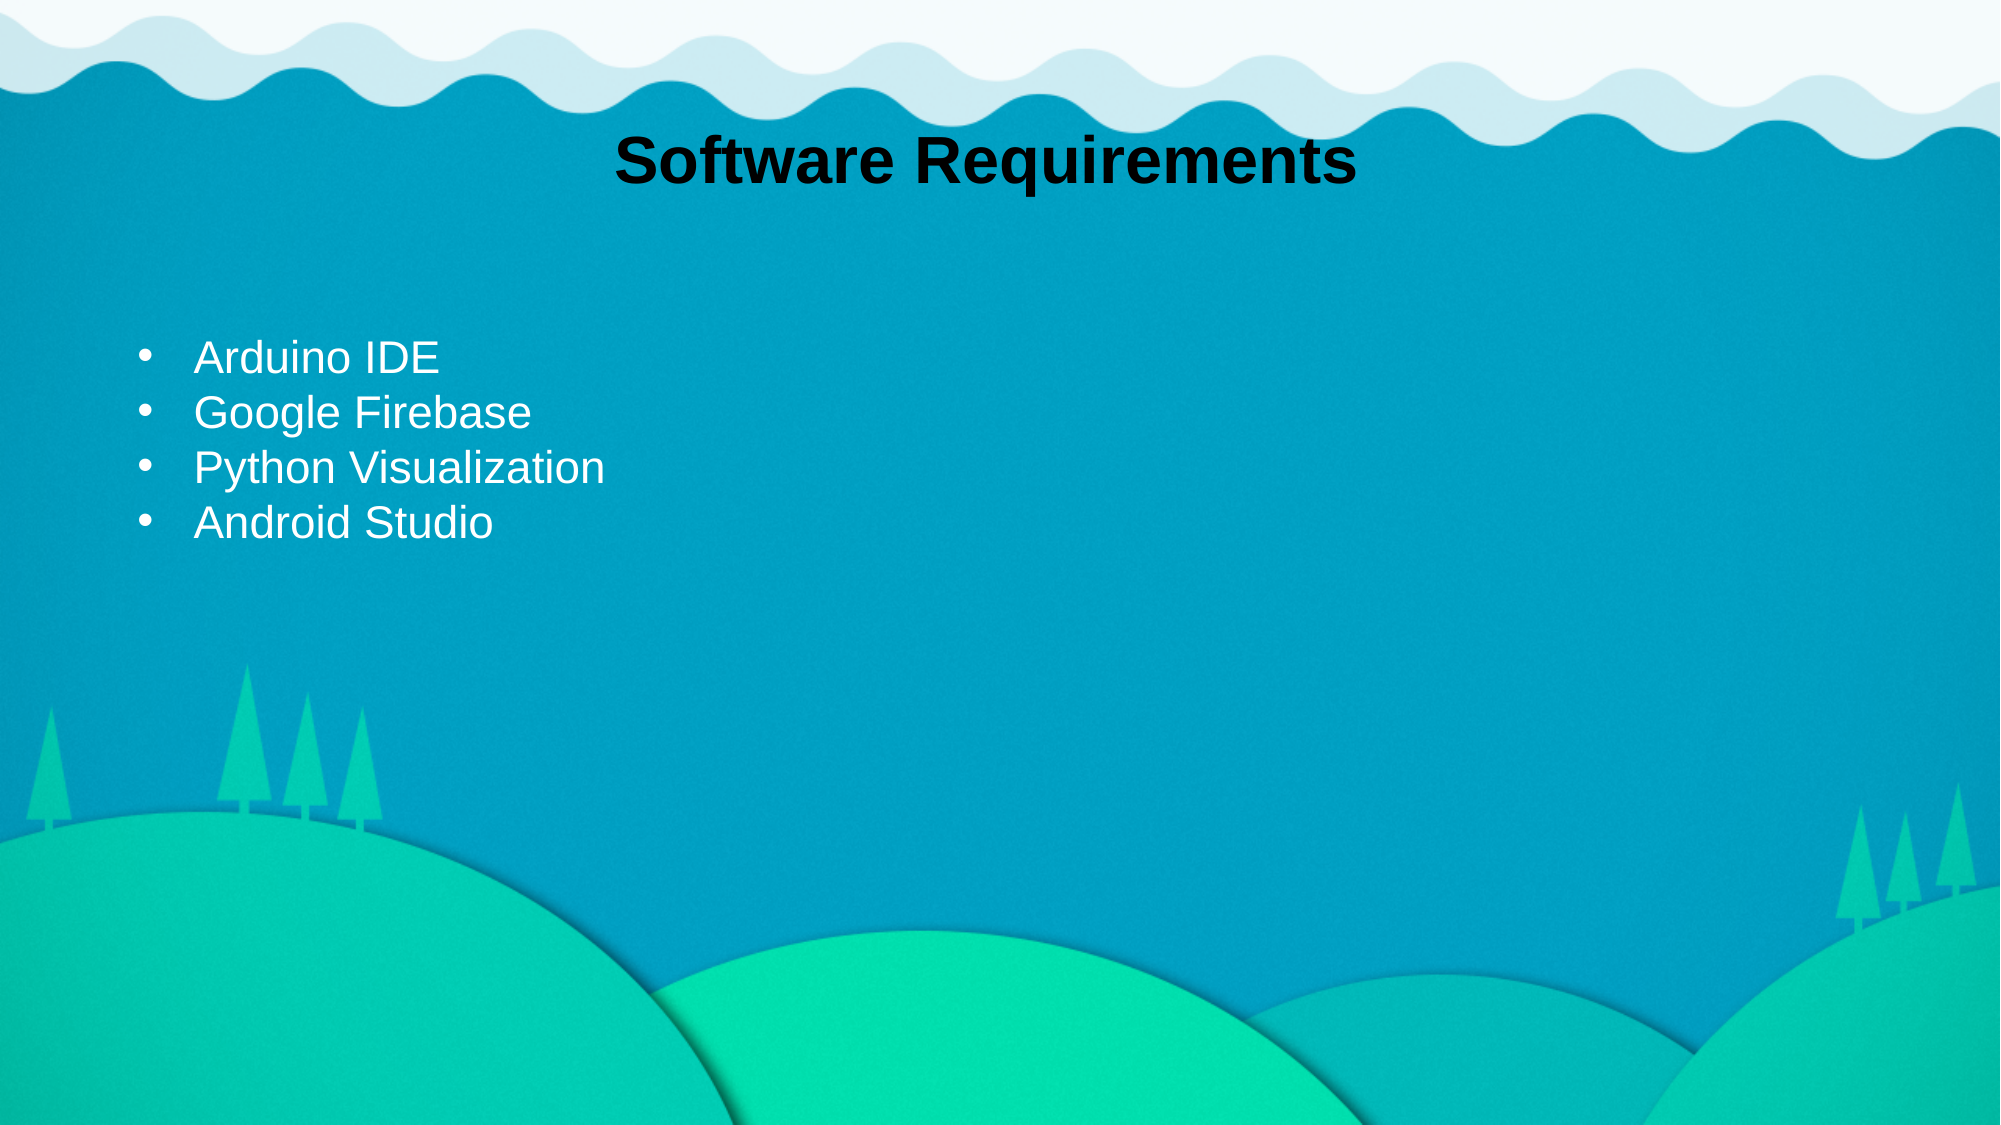

Software Requirements
Arduino IDE
Google Firebase
Python Visualization
Android Studio